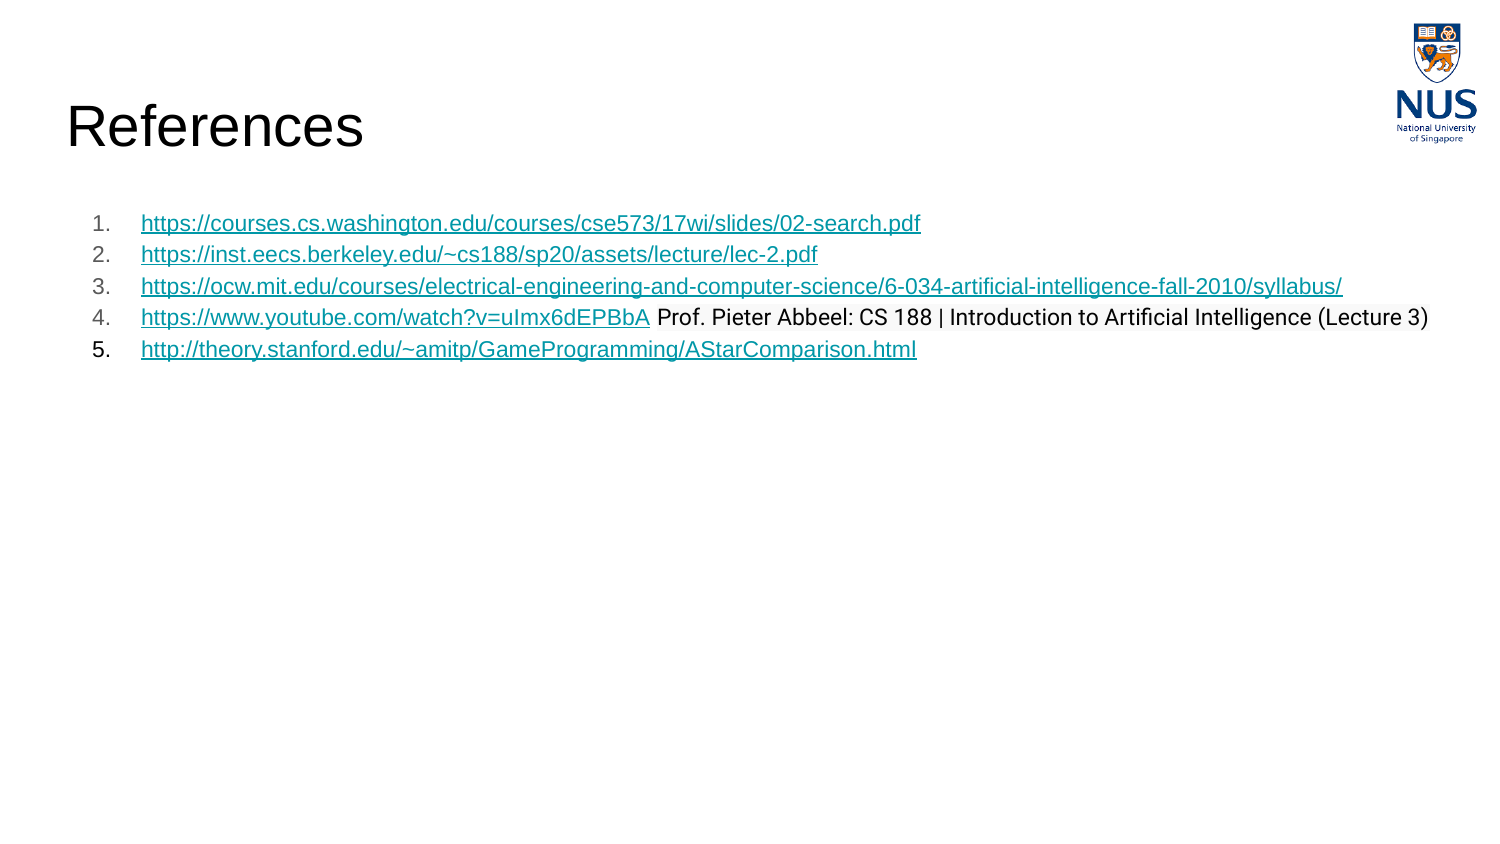

# References
https://courses.cs.washington.edu/courses/cse573/17wi/slides/02-search.pdf
https://inst.eecs.berkeley.edu/~cs188/sp20/assets/lecture/lec-2.pdf
https://ocw.mit.edu/courses/electrical-engineering-and-computer-science/6-034-artificial-intelligence-fall-2010/syllabus/
https://www.youtube.com/watch?v=uImx6dEPBbA Prof. Pieter Abbeel: CS 188 | Introduction to Artificial Intelligence (Lecture 3)
http://theory.stanford.edu/~amitp/GameProgramming/AStarComparison.html